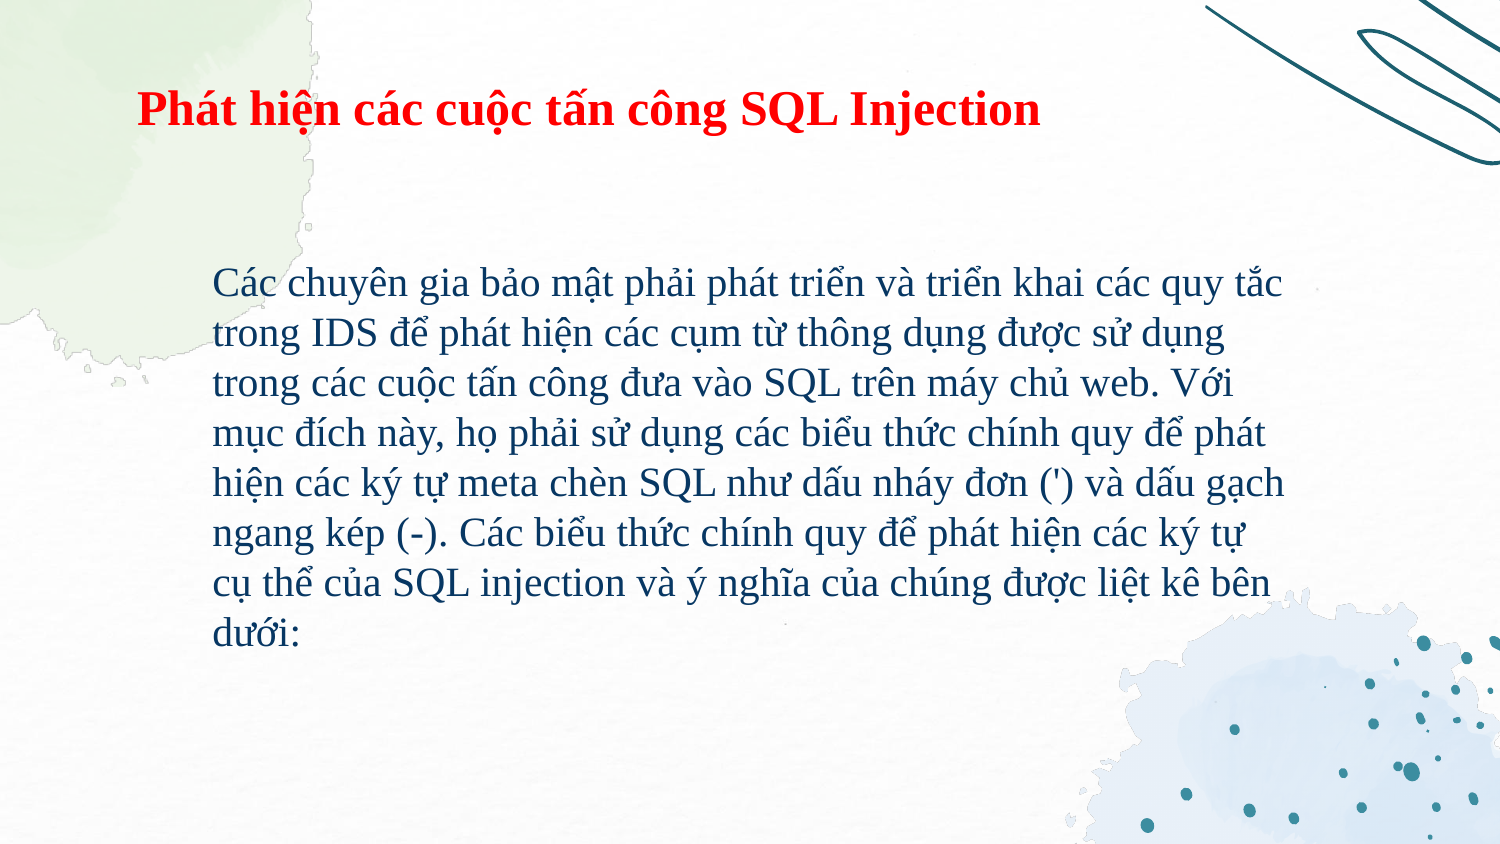

# Phát hiện các cuộc tấn công SQL Injection
	Các chuyên gia bảo mật phải phát triển và triển khai các quy tắc trong IDS để phát hiện các cụm từ thông dụng được sử dụng trong các cuộc tấn công đưa vào SQL trên máy chủ web. Với mục đích này, họ phải sử dụng các biểu thức chính quy để phát hiện các ký tự meta chèn SQL như dấu nháy đơn (') và dấu gạch ngang kép (-). Các biểu thức chính quy để phát hiện các ký tự cụ thể của SQL injection và ý nghĩa của chúng được liệt kê bên dưới: